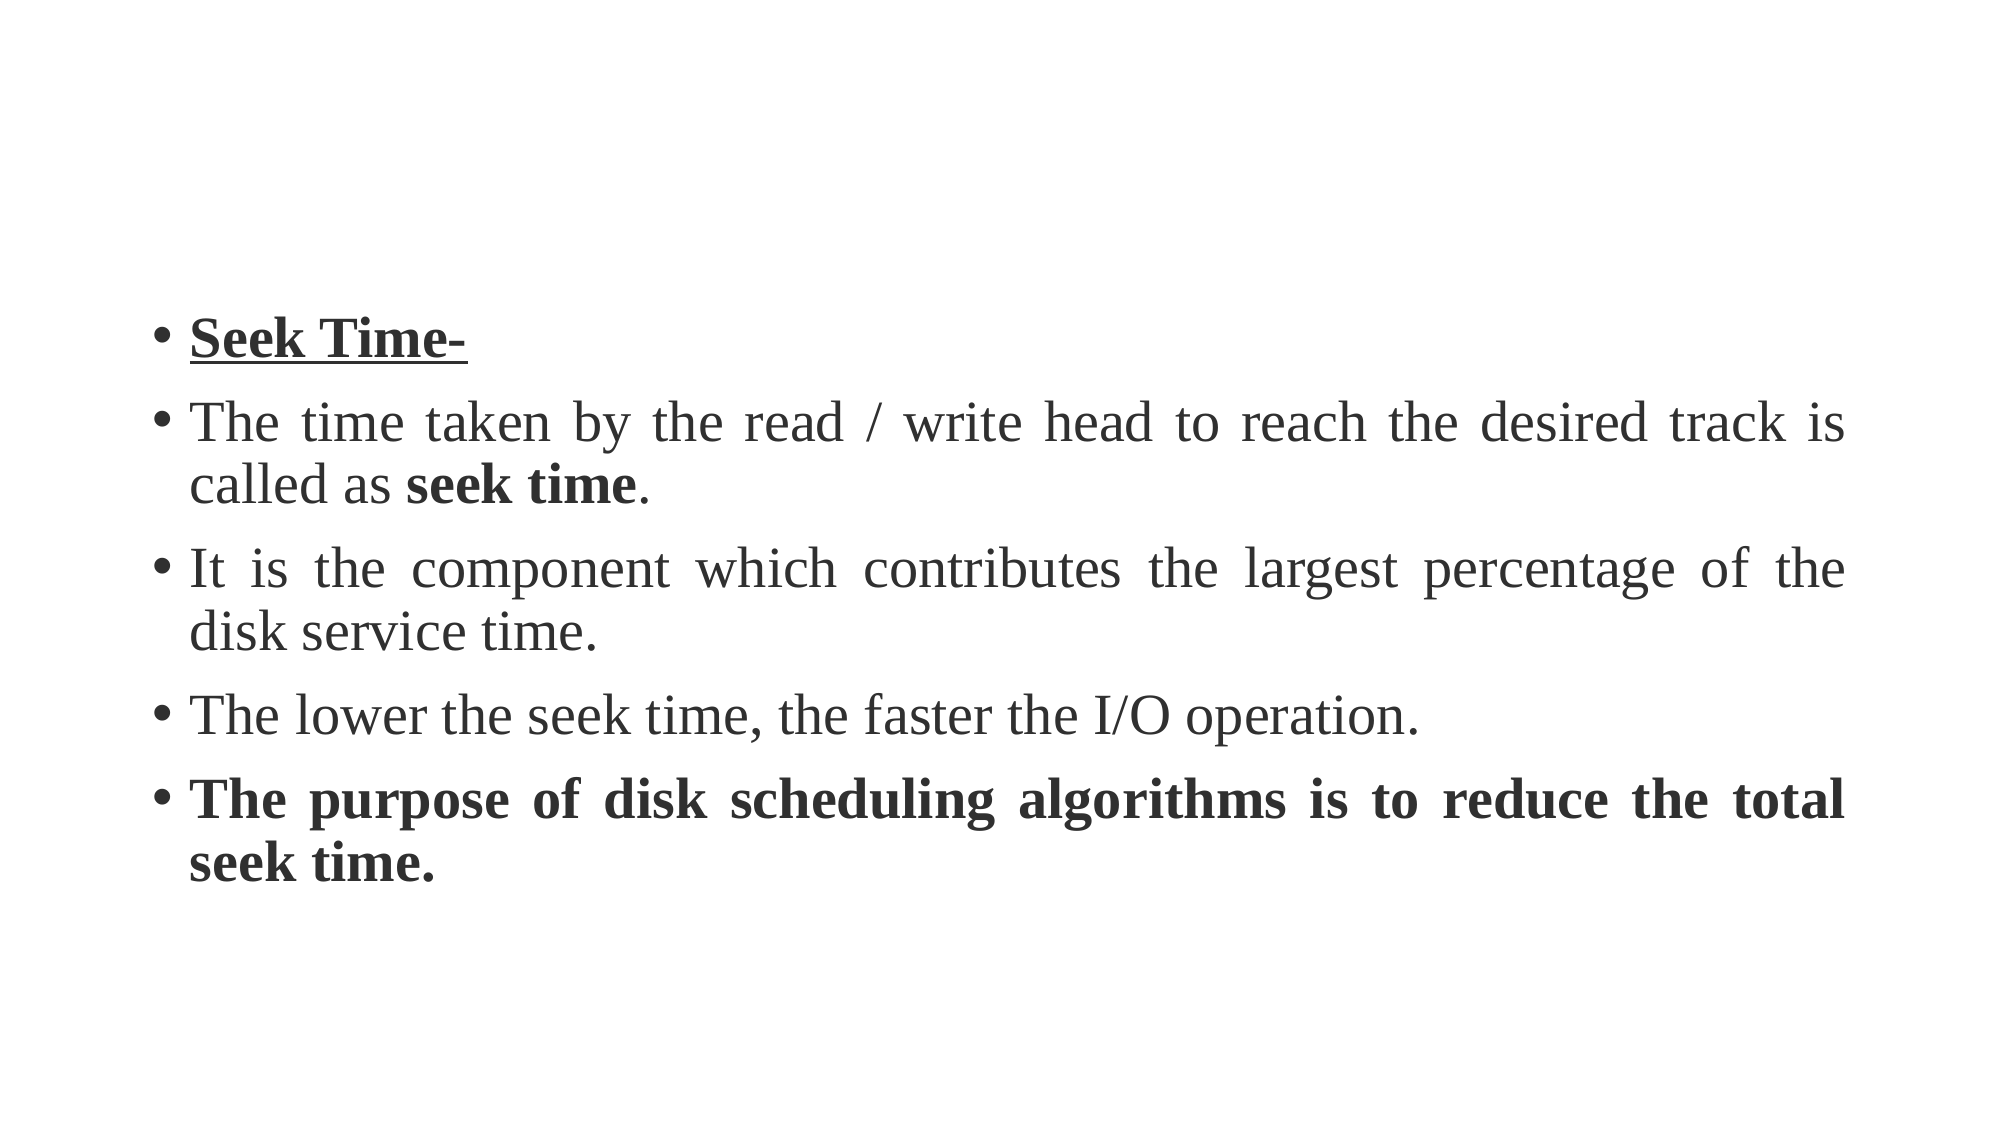

#
Seek Time-
The time taken by the read / write head to reach the desired track is called as seek time.
It is the component which contributes the largest percentage of the disk service time.
The lower the seek time, the faster the I/O operation.
The purpose of disk scheduling algorithms is to reduce the total seek time.